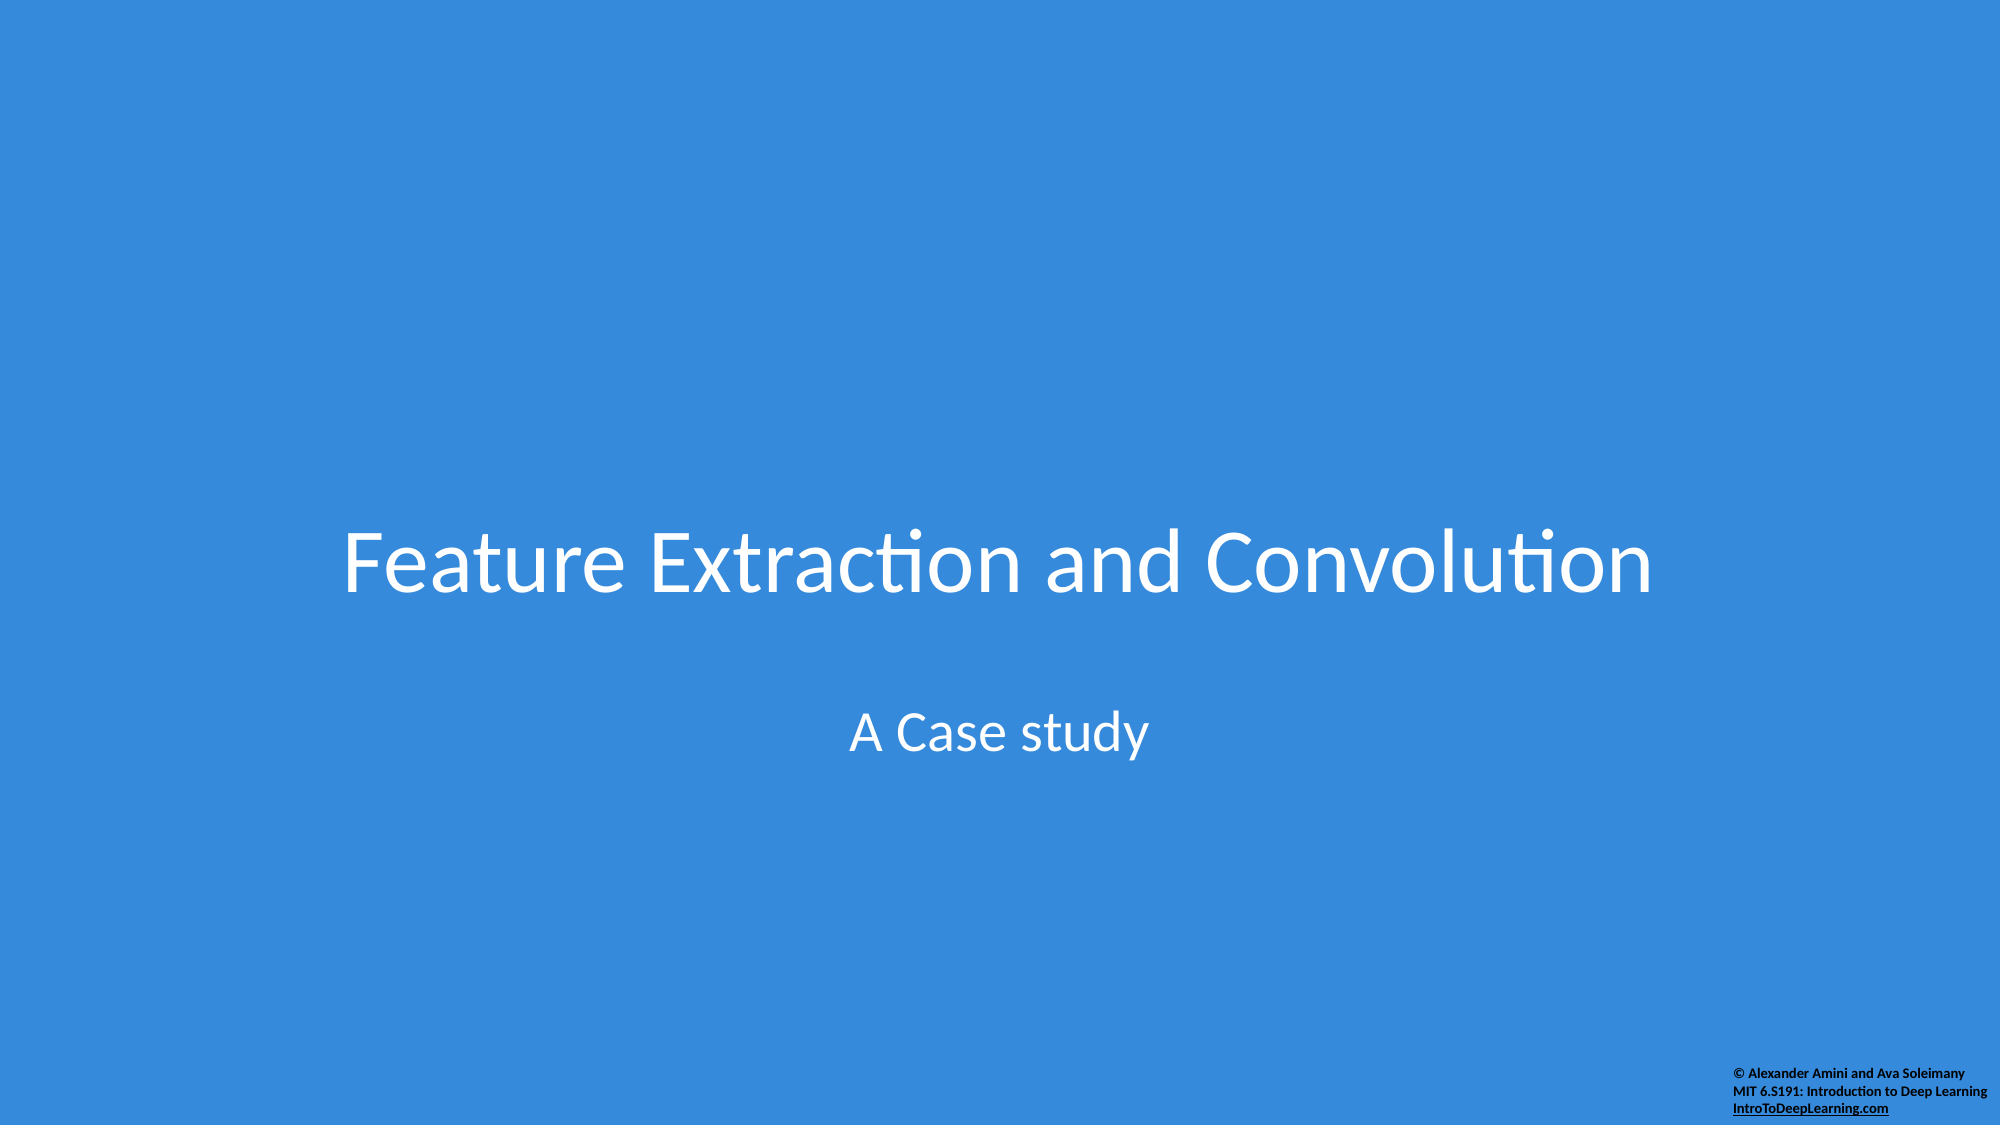

# Feature Extraction and Convolution
A Case study